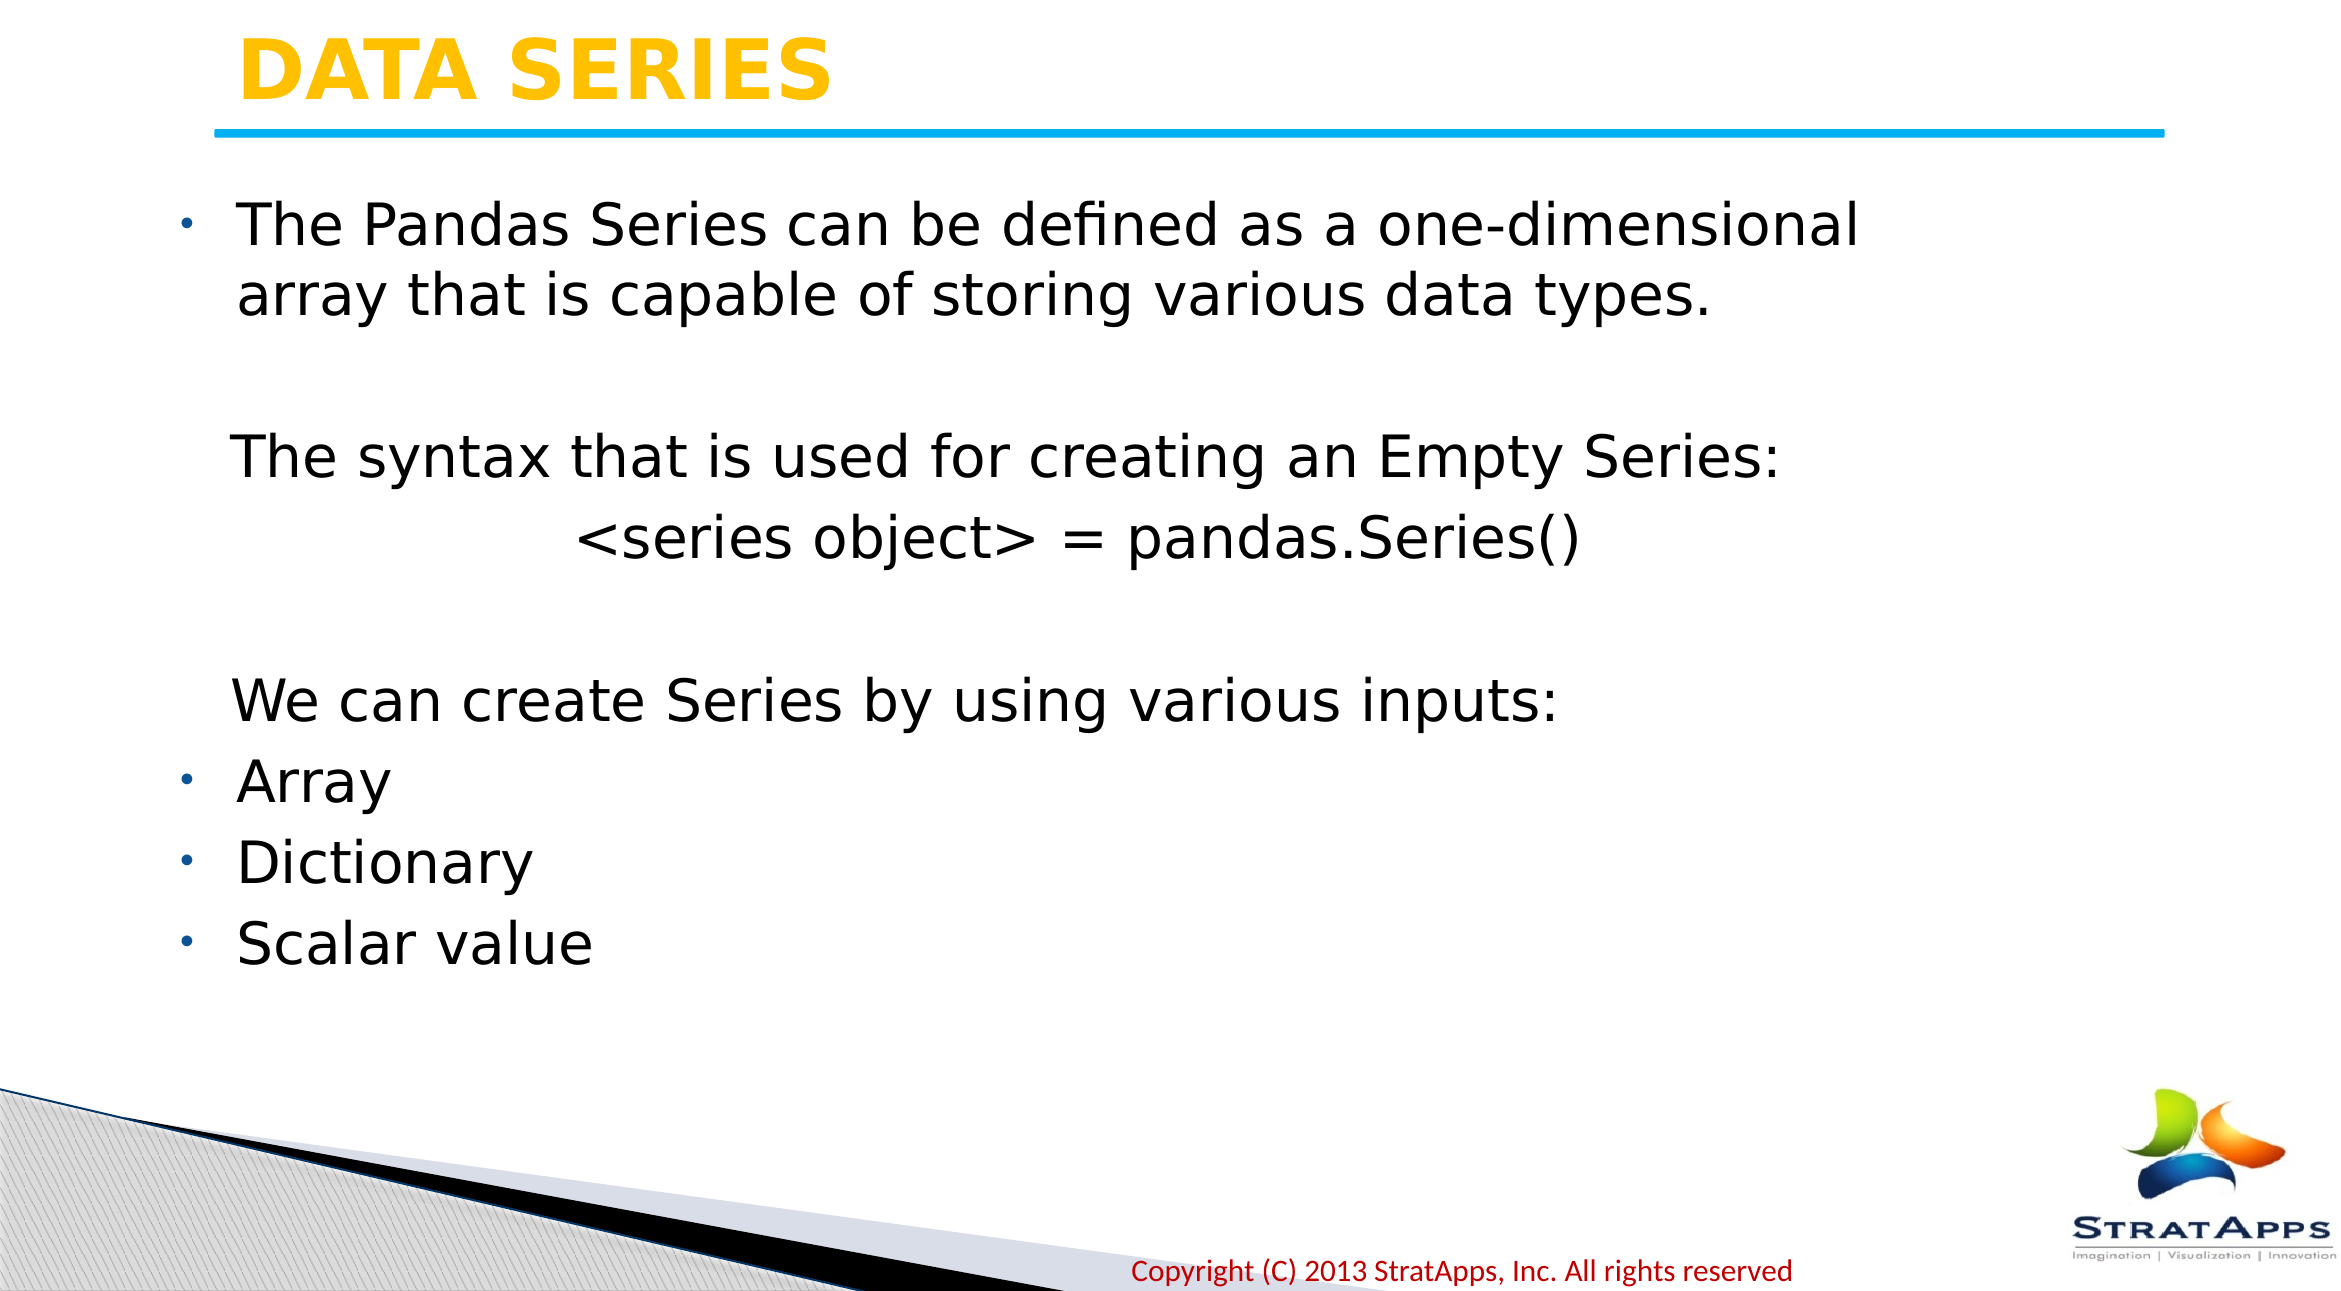

DATA SERIES
The Pandas Series can be defined as a one-dimensional array that is capable of storing various data types.

    The syntax that is used for creating an Empty Series:
<series object> = pandas.Series()

    We can create Series by using various inputs:
Array
Dictionary
Scalar value